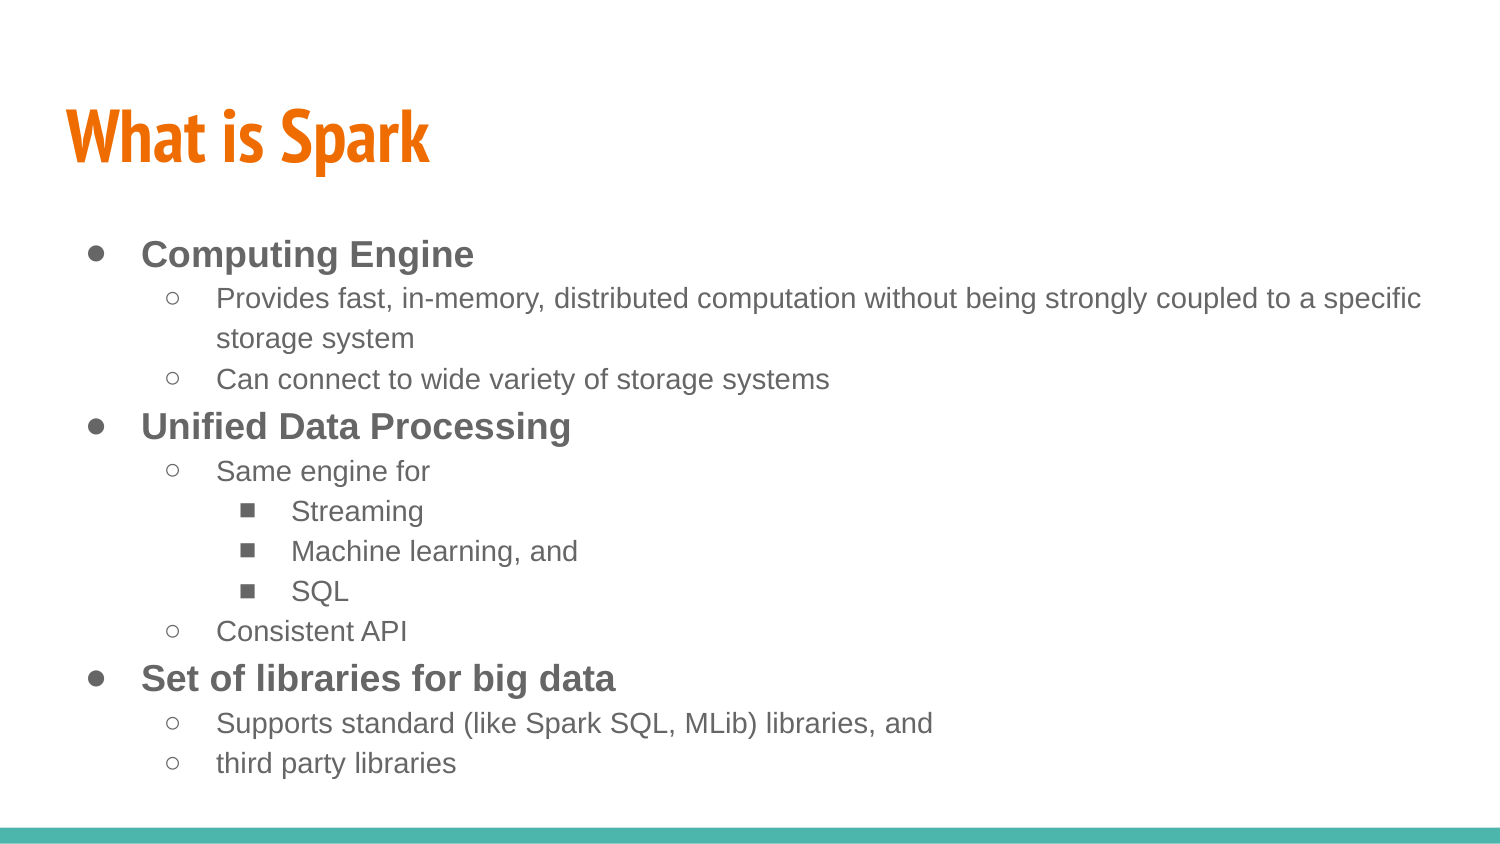

# What is Spark
Computing Engine
Provides fast, in-memory, distributed computation without being strongly coupled to a specific storage system
Can connect to wide variety of storage systems
Unified Data Processing
Same engine for
Streaming
Machine learning, and
SQL
Consistent API
Set of libraries for big data
Supports standard (like Spark SQL, MLib) libraries, and
third party libraries